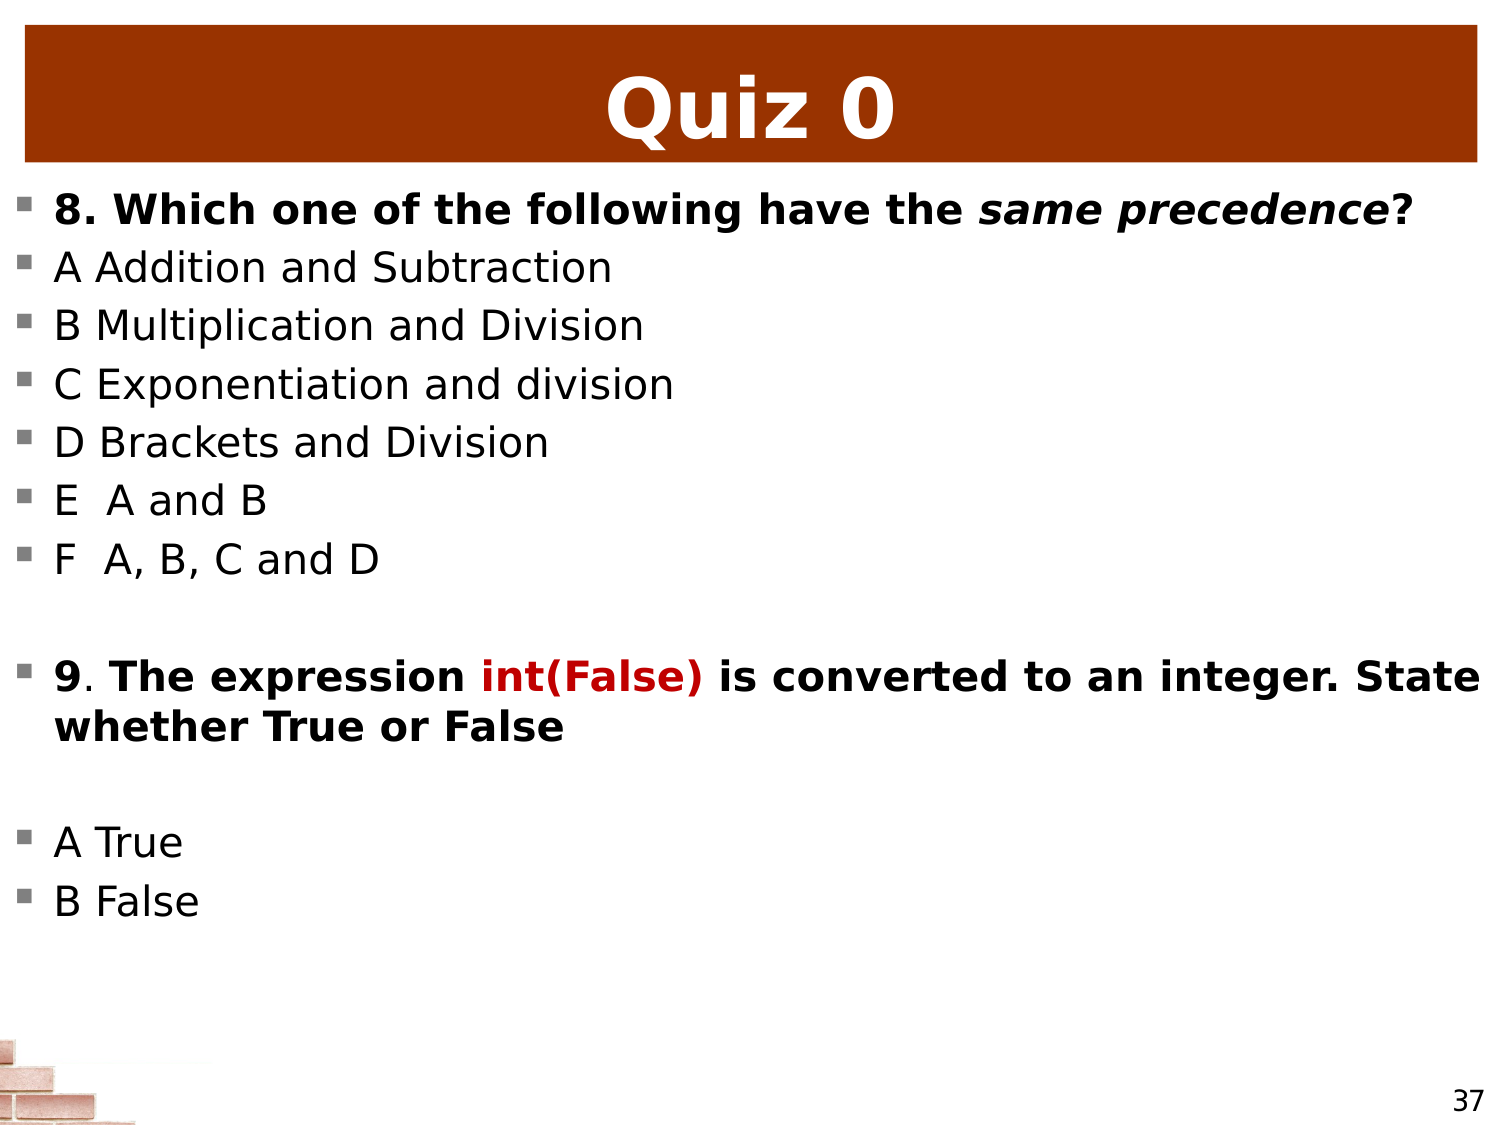

# Quiz 0
8. Which one of the following have the same precedence?
A Addition and Subtraction
B Multiplication and Division
C Exponentiation and division
D Brackets and Division
E  A and B
F  A, B, C and D

9. The expression int(False) is converted to an integer. State whether True or False

A True
B False

37